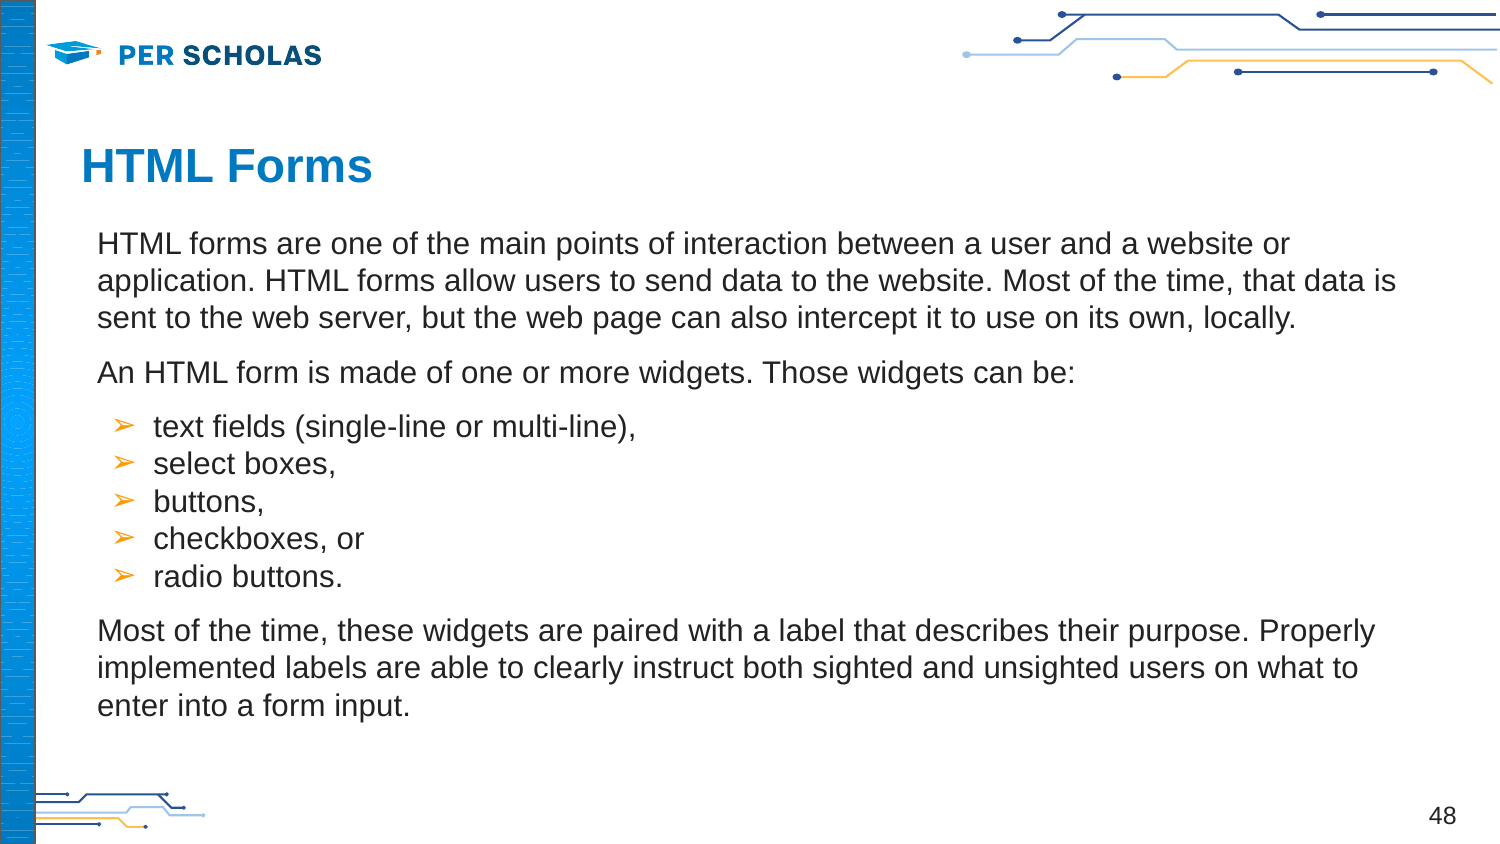

# HTML Forms
HTML forms are one of the main points of interaction between a user and a website or application. HTML forms allow users to send data to the website. Most of the time, that data is sent to the web server, but the web page can also intercept it to use on its own, locally.
An HTML form is made of one or more widgets. Those widgets can be:
text fields (single-line or multi-line),
select boxes,
buttons,
checkboxes, or
radio buttons.
Most of the time, these widgets are paired with a label that describes their purpose. Properly implemented labels are able to clearly instruct both sighted and unsighted users on what to enter into a form input.
48